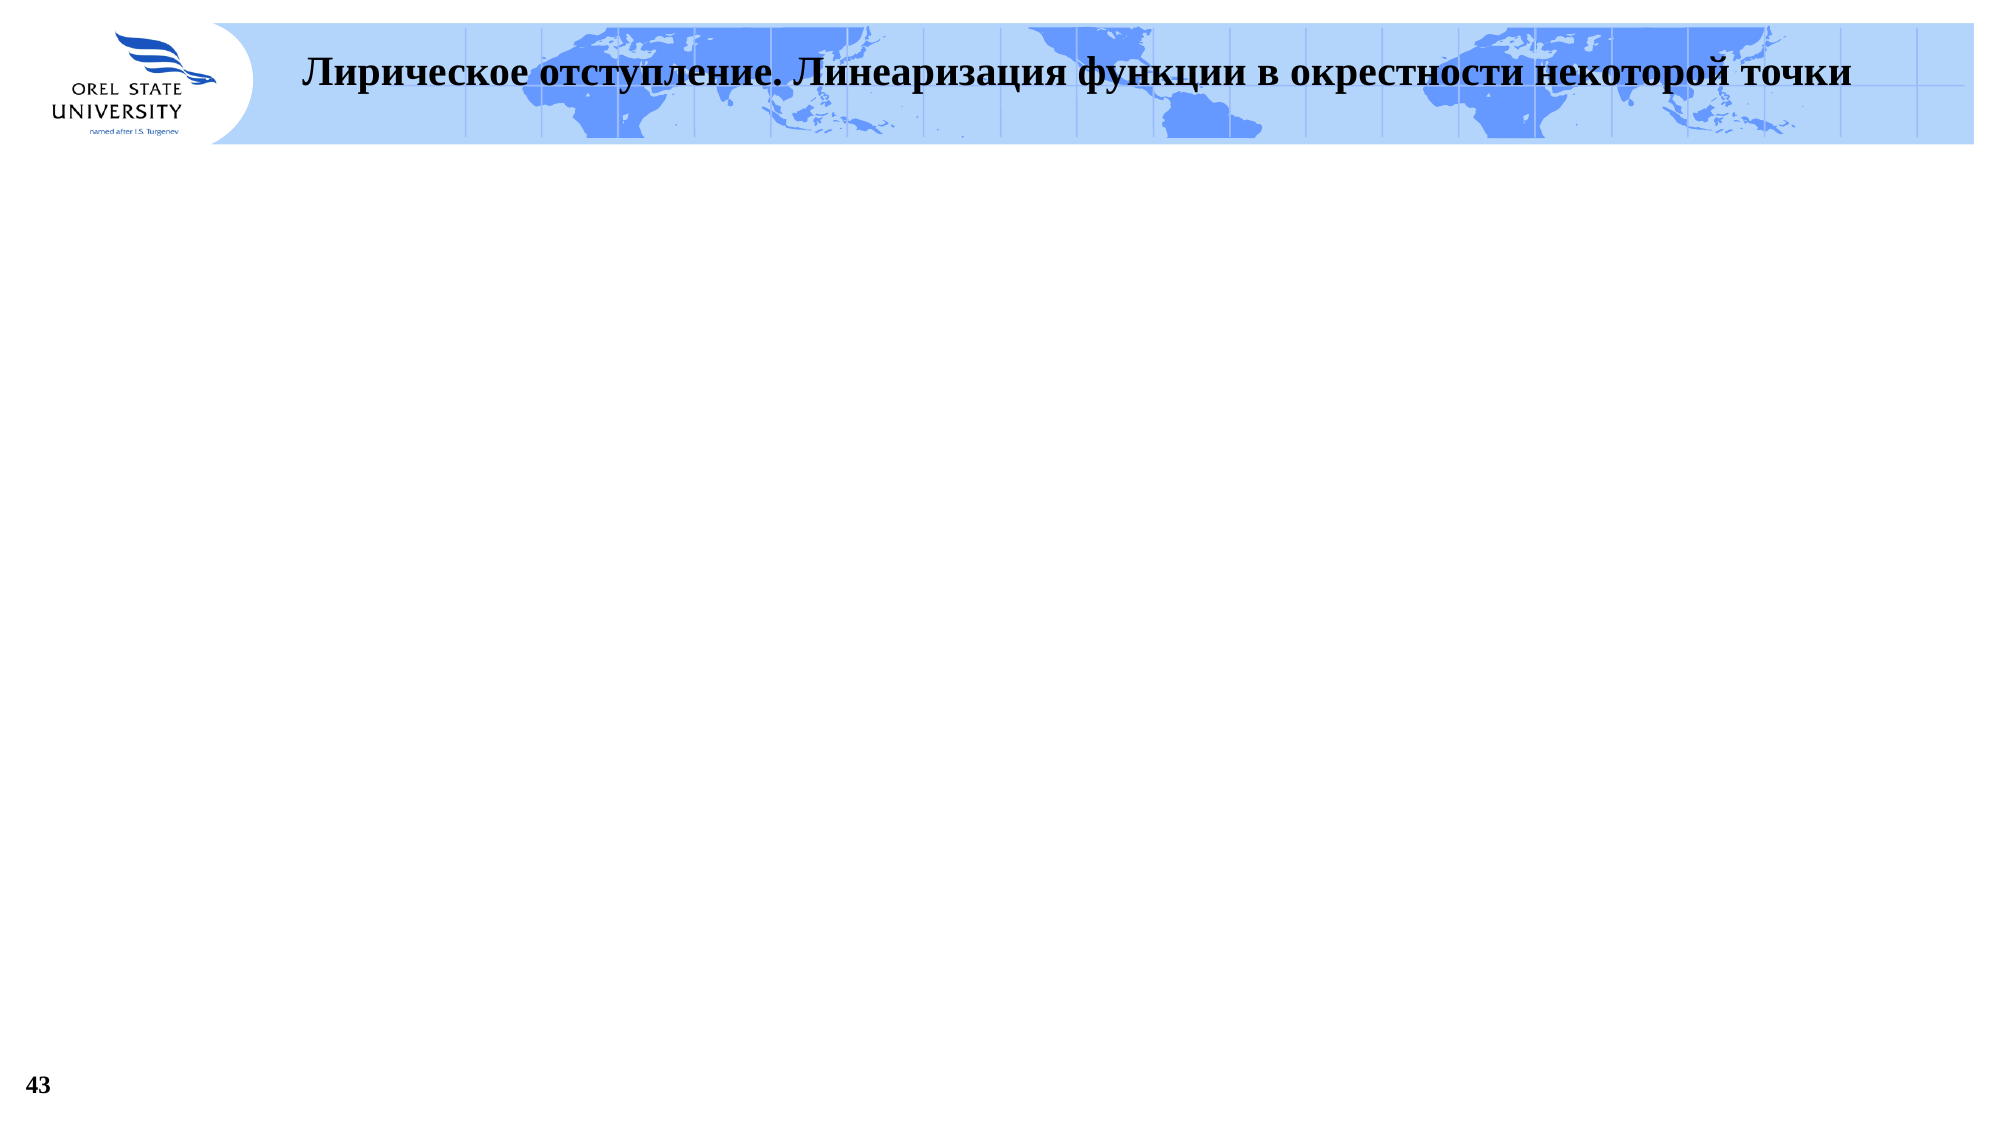

Лирическое отступление. Линеаризация функции в окрестности некоторой точки